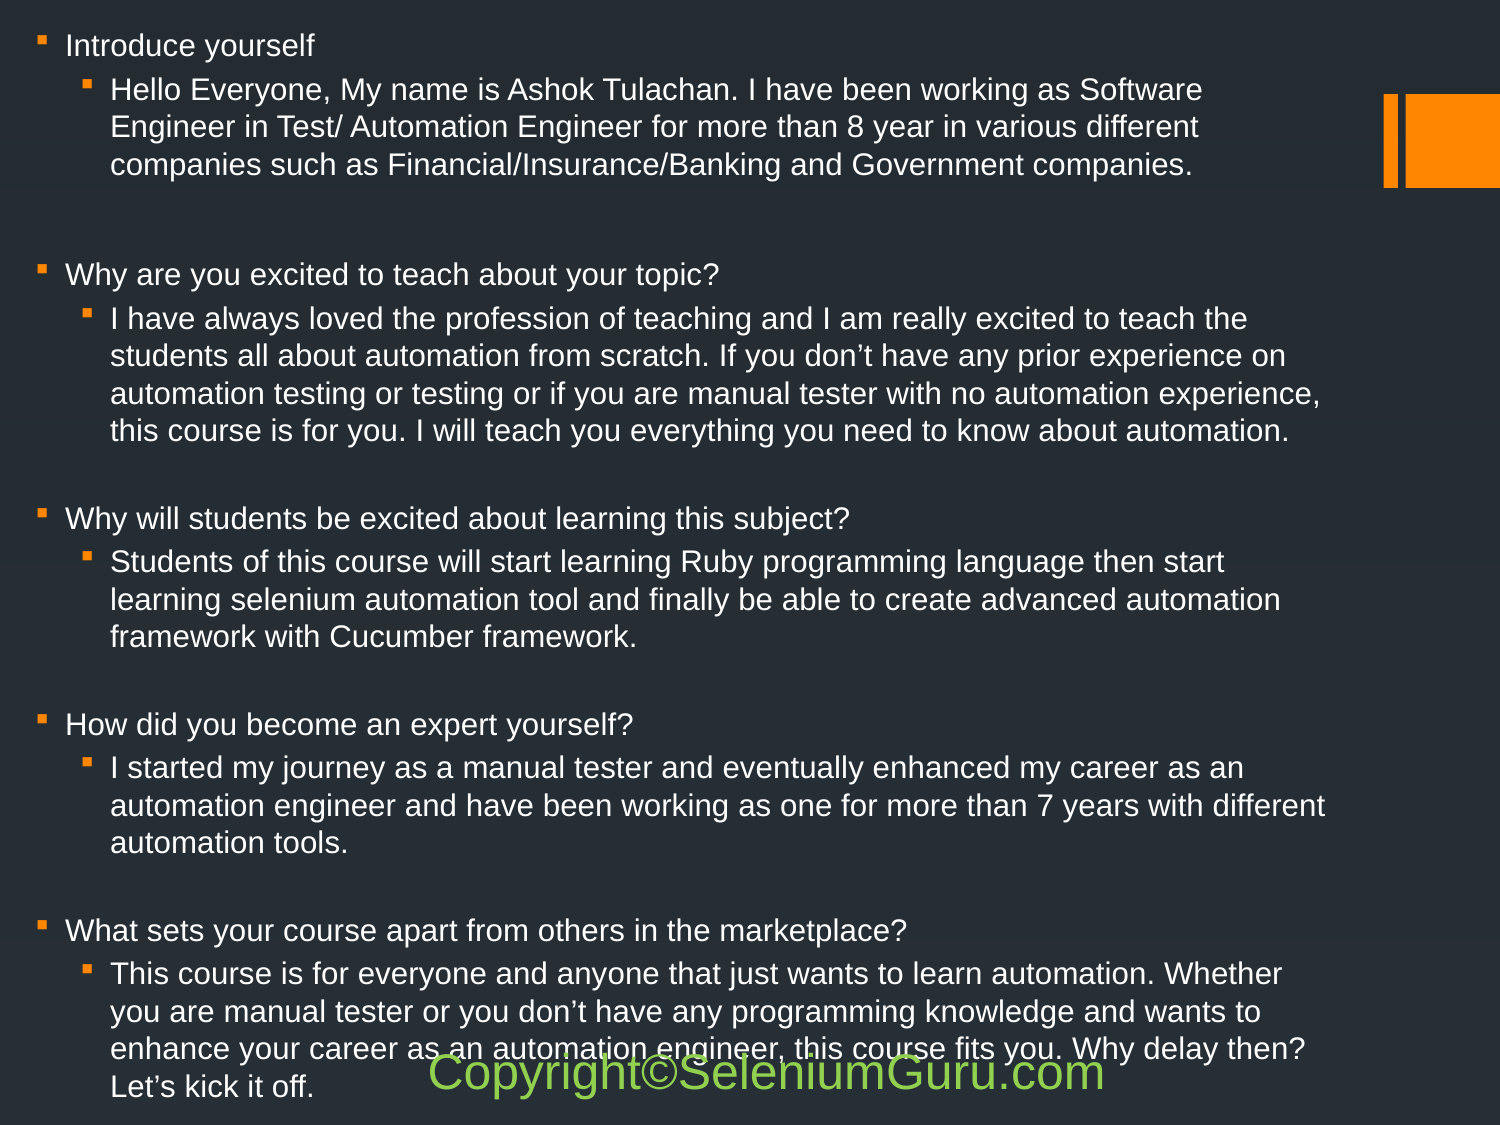

Introduce yourself
Hello Everyone, My name is Ashok Tulachan. I have been working as Software Engineer in Test/ Automation Engineer for more than 8 year in various different companies such as Financial/Insurance/Banking and Government companies.

Why are you excited to teach about your topic?
I have always loved the profession of teaching and I am really excited to teach the students all about automation from scratch. If you don’t have any prior experience on automation testing or testing or if you are manual tester with no automation experience, this course is for you. I will teach you everything you need to know about automation.

Why will students be excited about learning this subject?
Students of this course will start learning Ruby programming language then start learning selenium automation tool and finally be able to create advanced automation framework with Cucumber framework.

How did you become an expert yourself?
I started my journey as a manual tester and eventually enhanced my career as an automation engineer and have been working as one for more than 7 years with different automation tools.

What sets your course apart from others in the marketplace?
This course is for everyone and anyone that just wants to learn automation. Whether you are manual tester or you don’t have any programming knowledge and wants to enhance your career as an automation engineer, this course fits you. Why delay then? Let’s kick it off.

Copyright©SeleniumGuru.com